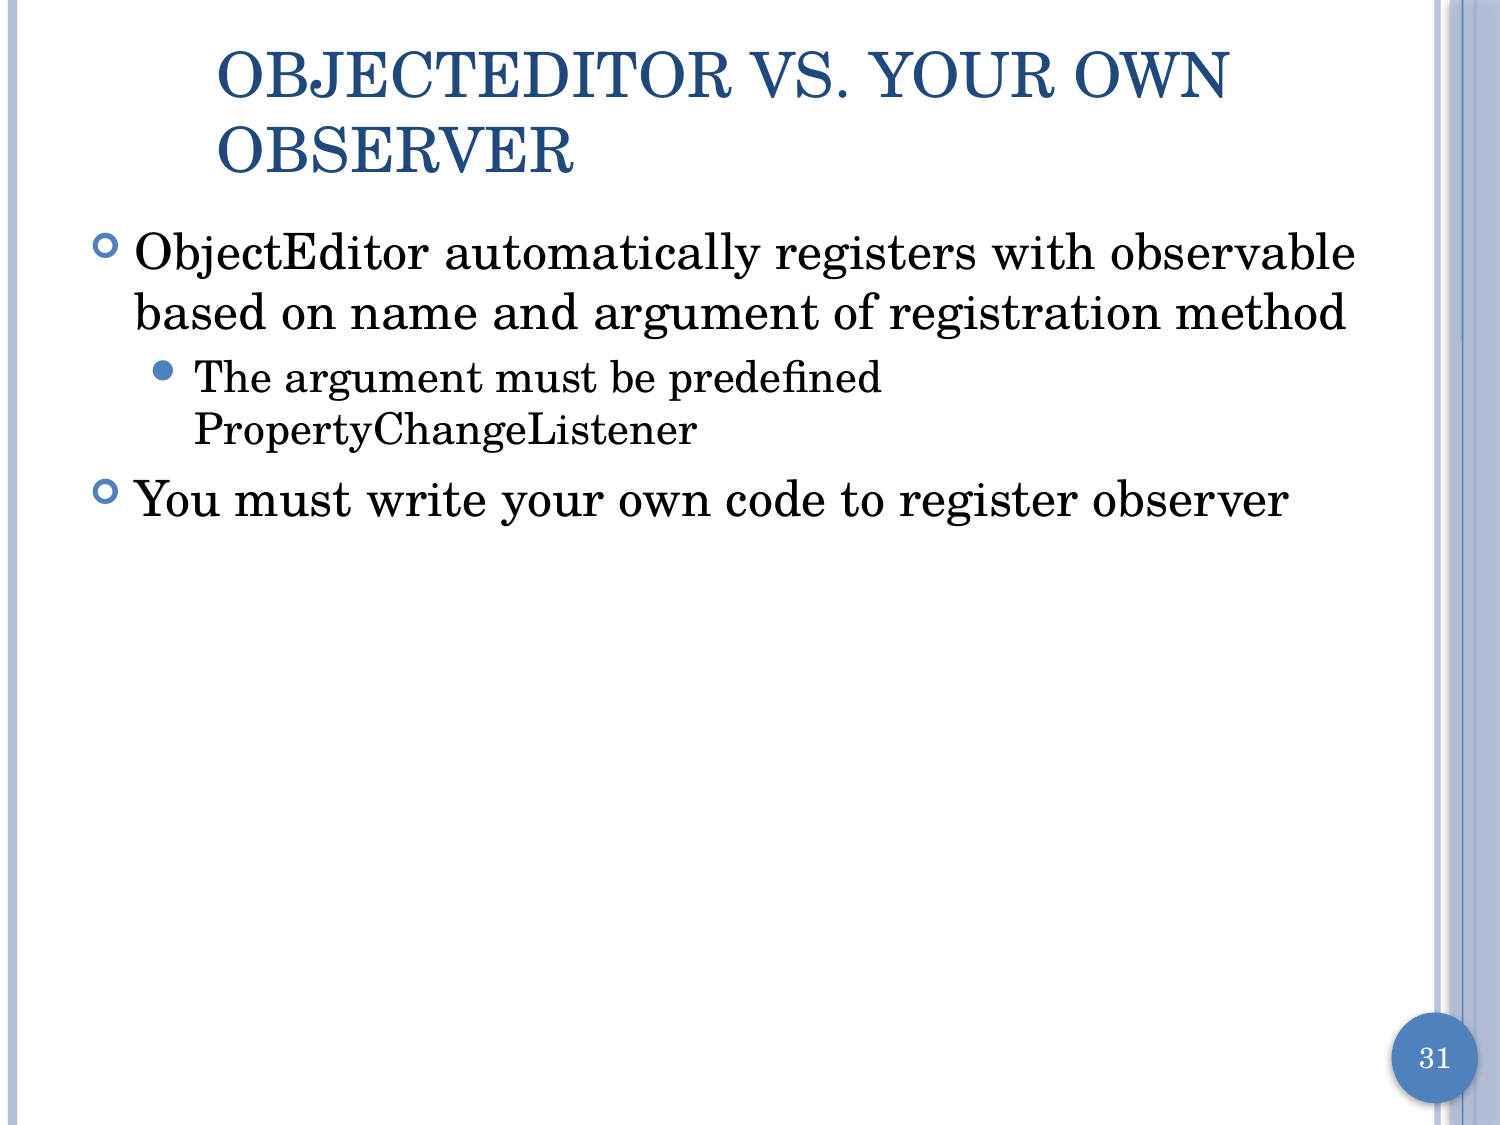

# ObjectEditor vs. Your Own Observer
ObjectEditor automatically registers with observable based on name and argument of registration method
The argument must be predefined PropertyChangeListener
You must write your own code to register observer